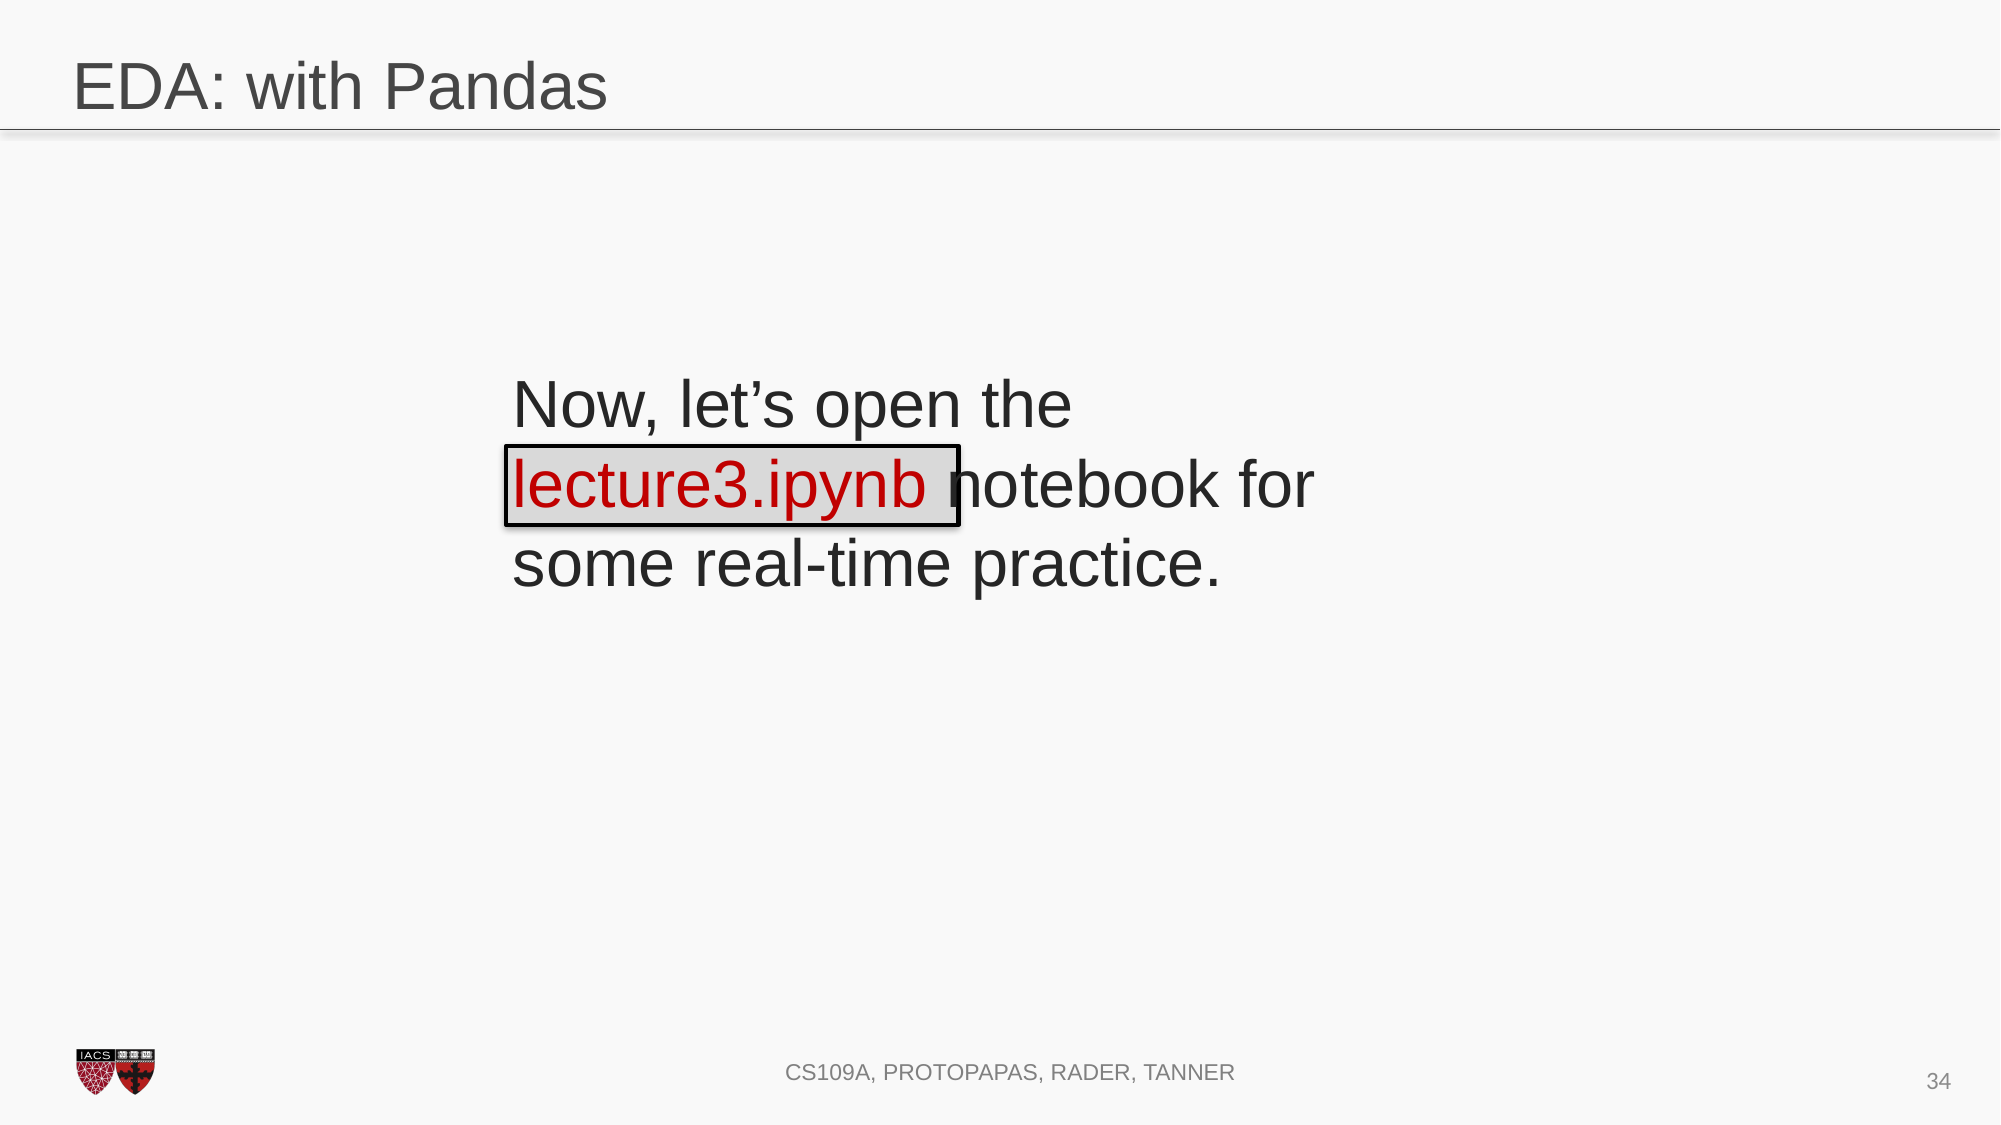

# EDA: with Pandas
Now, let’s open the lecture3.ipynb notebook for some real-time practice.

34